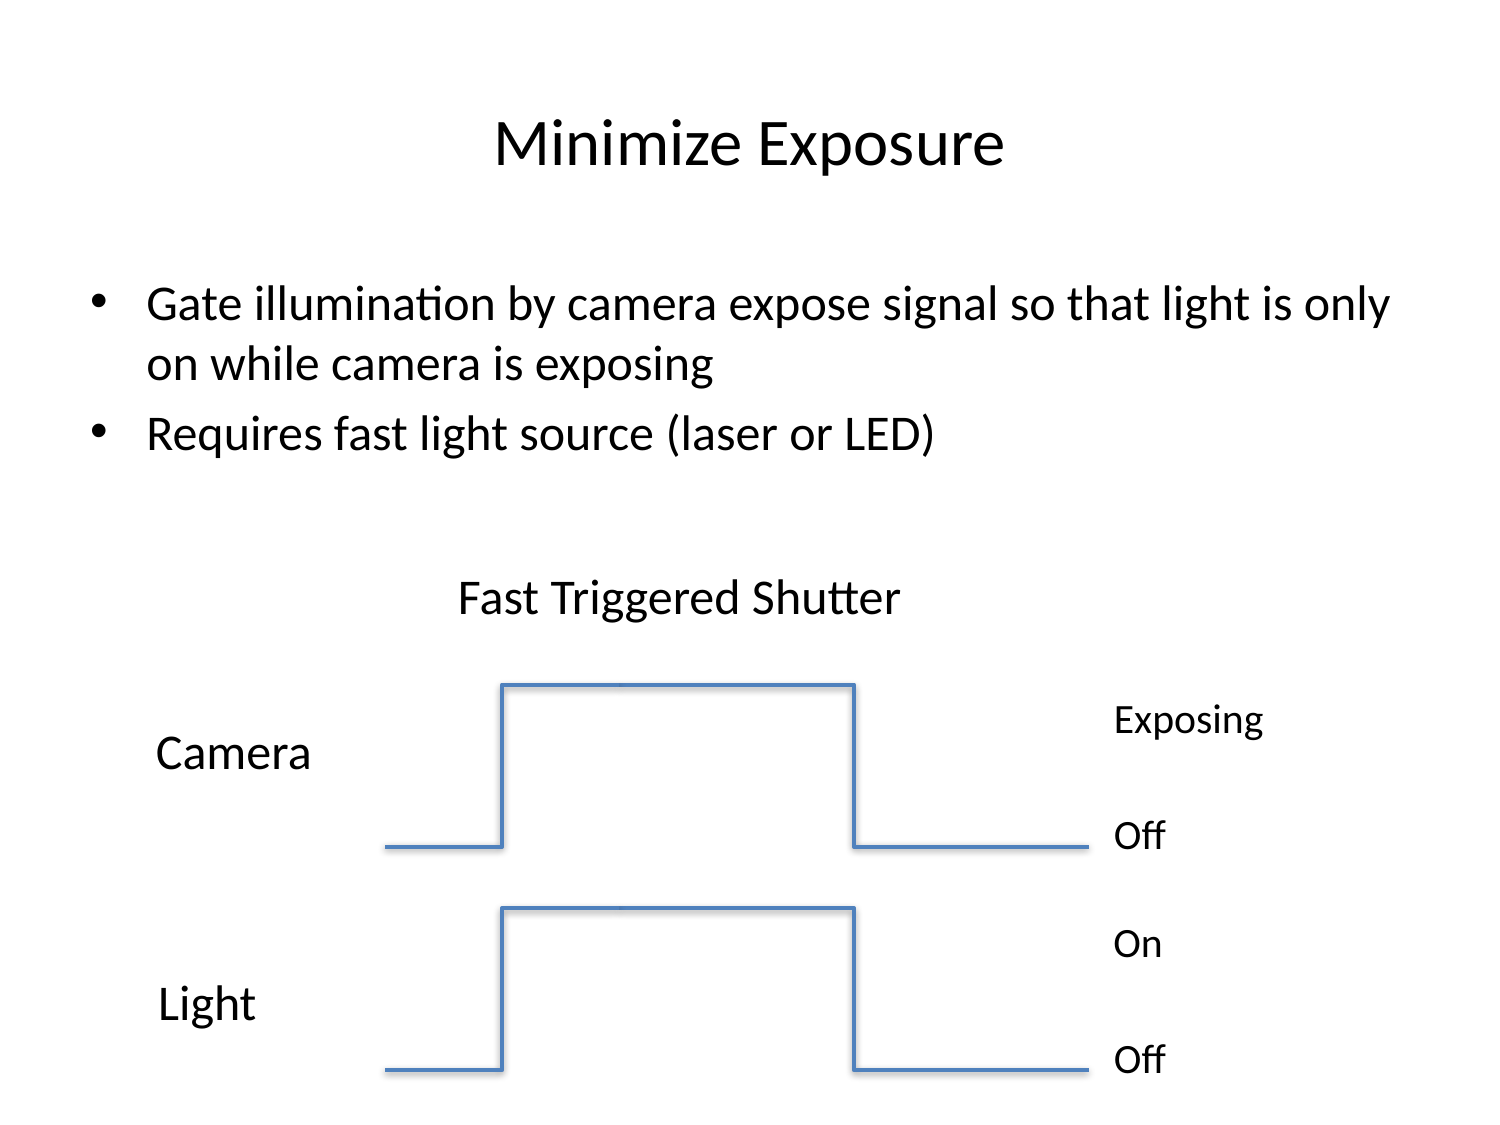

# Minimize Exposure
Gate illumination by camera expose signal so that light is only on while camera is exposing
Requires fast light source (laser or LED)
Fast Triggered Shutter
Exposing
Camera
Off
On
Light
Off